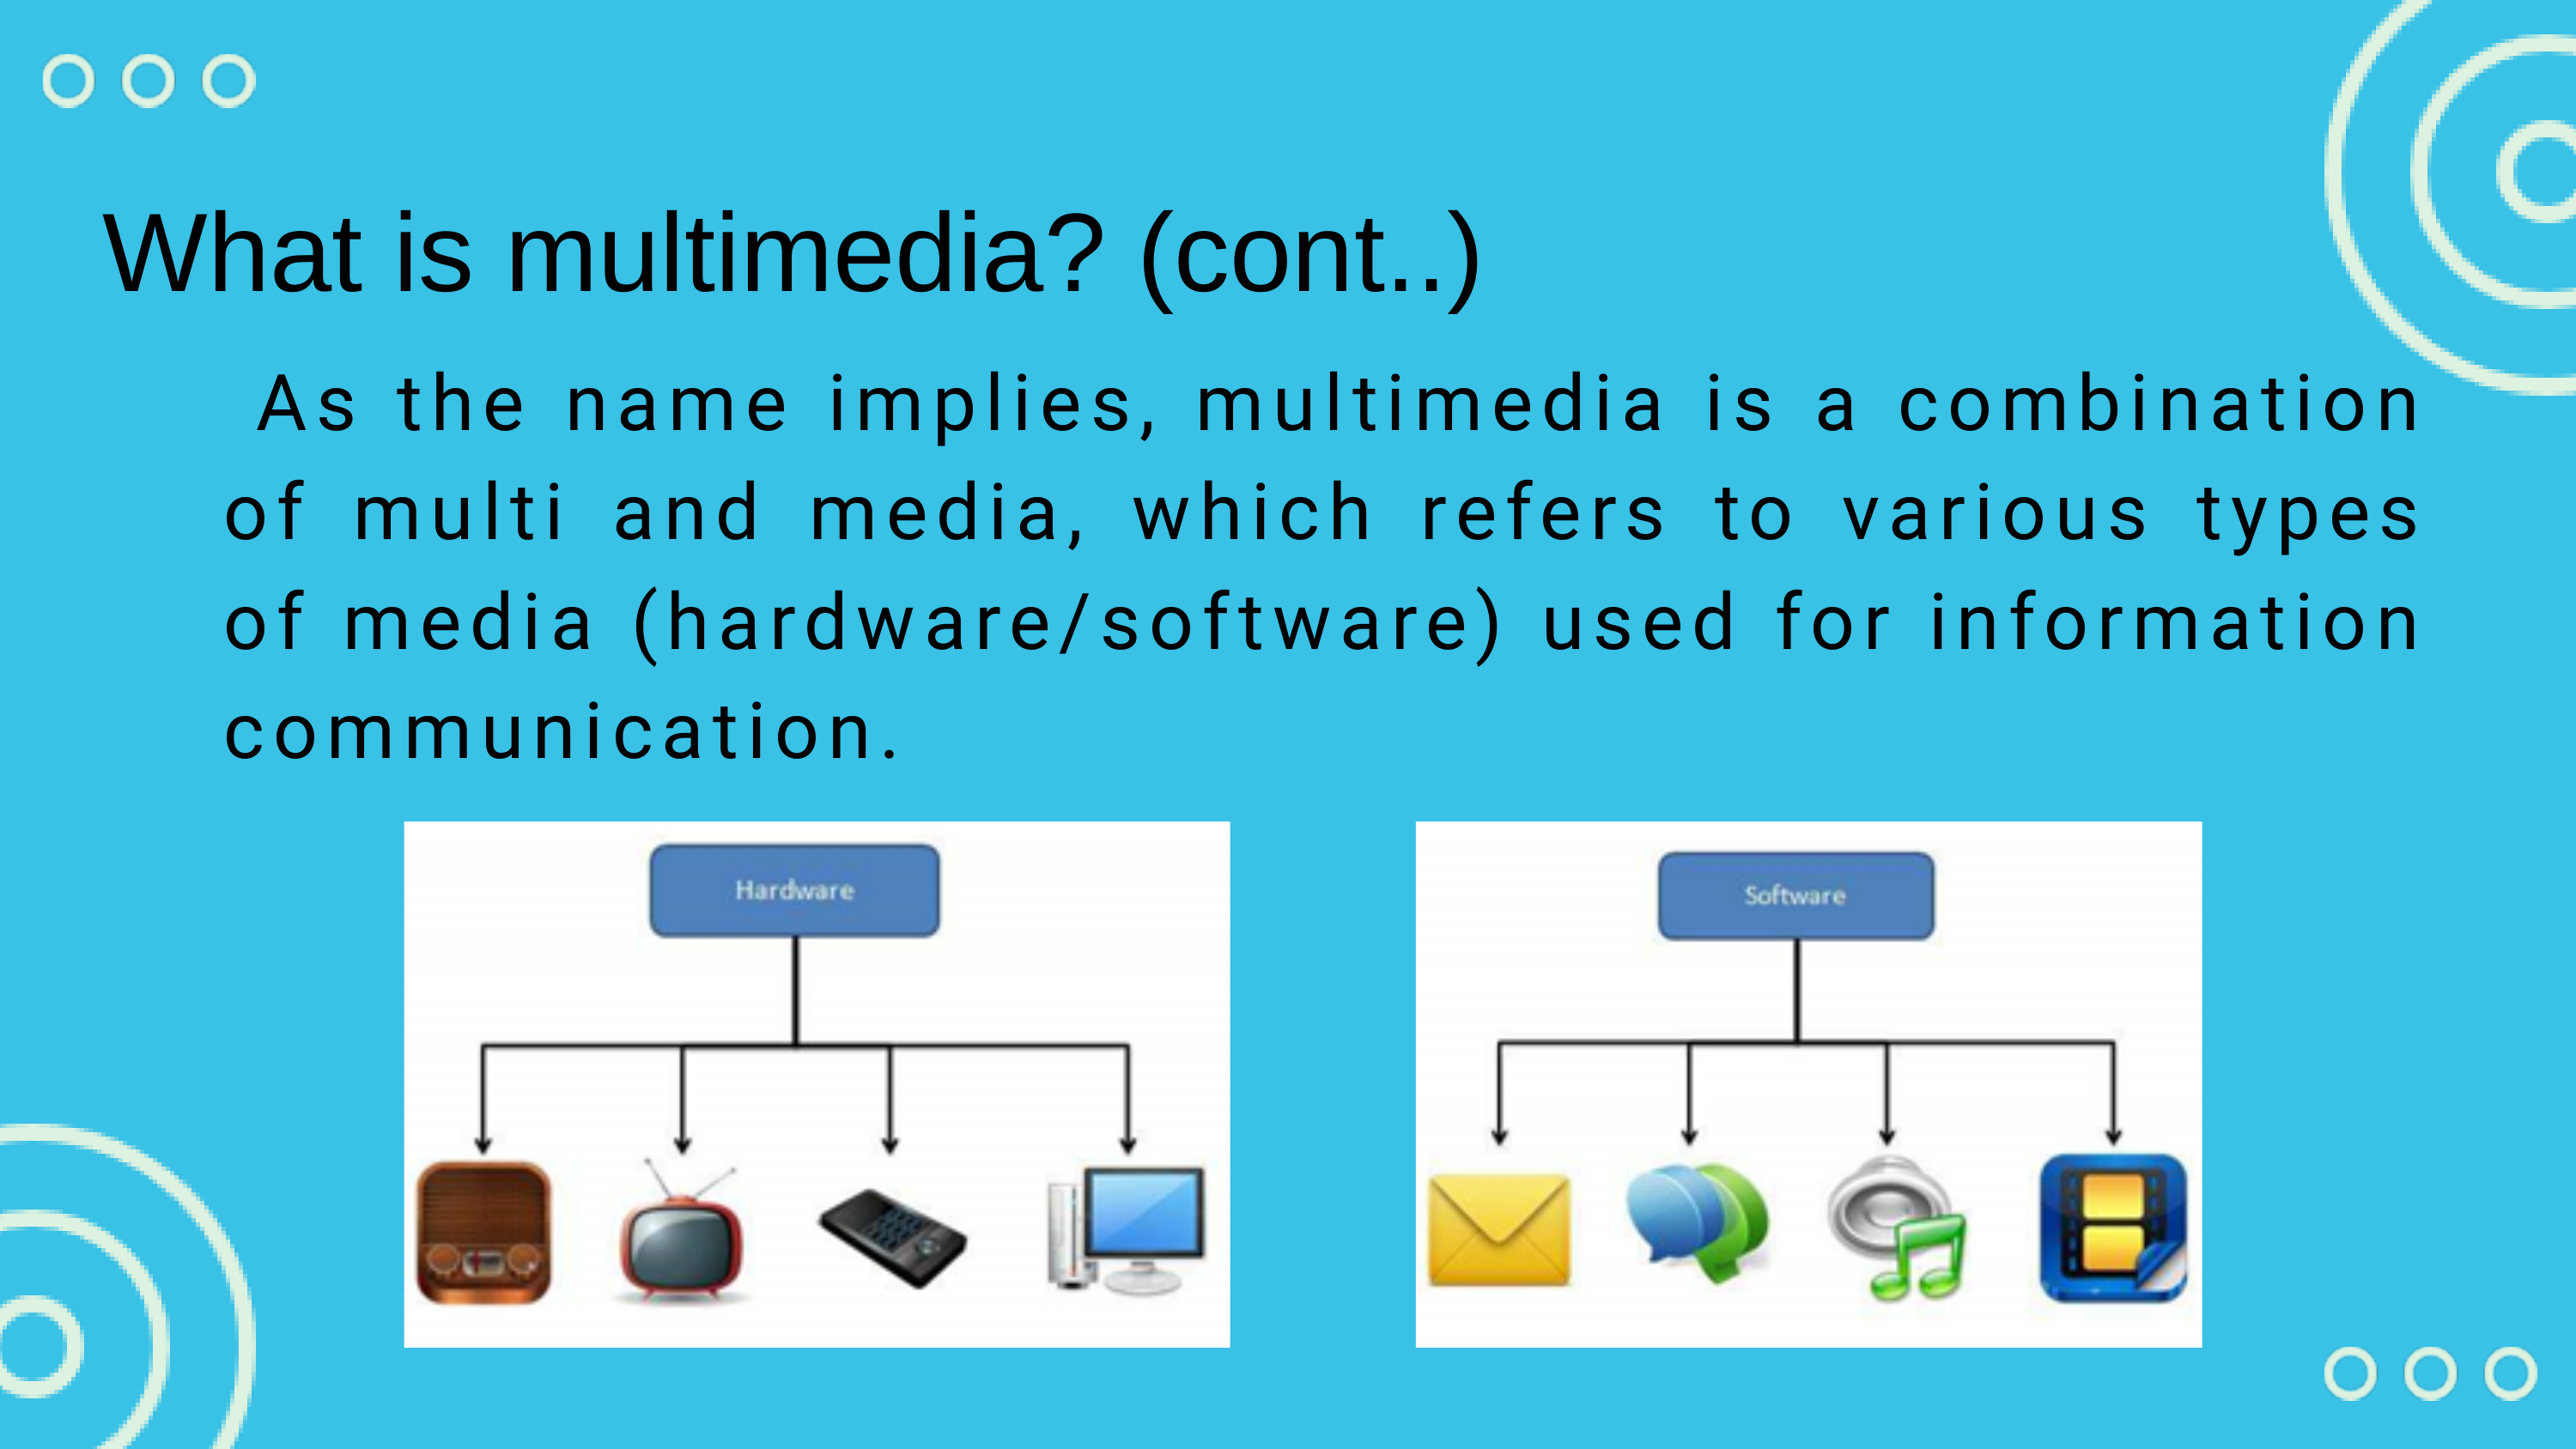

What is multimedia? (cont..)
 As the name implies, multimedia is a combination of multi and media, which refers to various types of media (hardware/software) used for information communication.